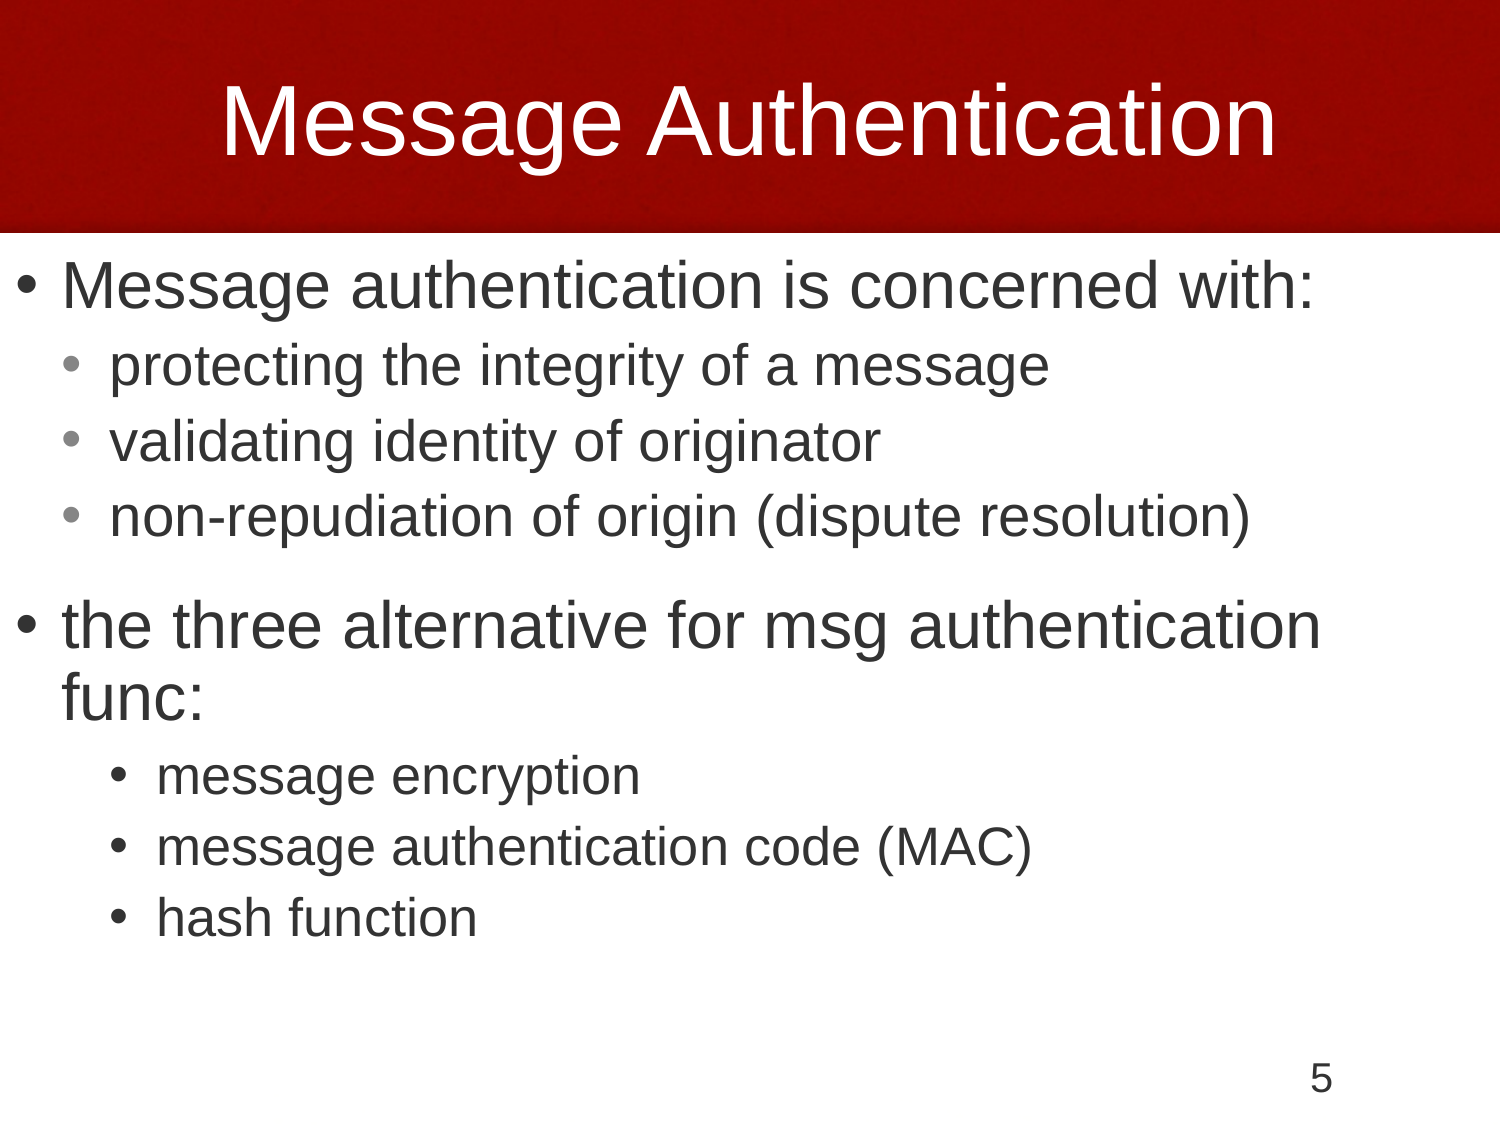

# Message Authentication
Message authentication is concerned with:
protecting the integrity of a message
validating identity of originator
non-repudiation of origin (dispute resolution)
the three alternative for msg authentication func:
message encryption
message authentication code (MAC)
hash function

5